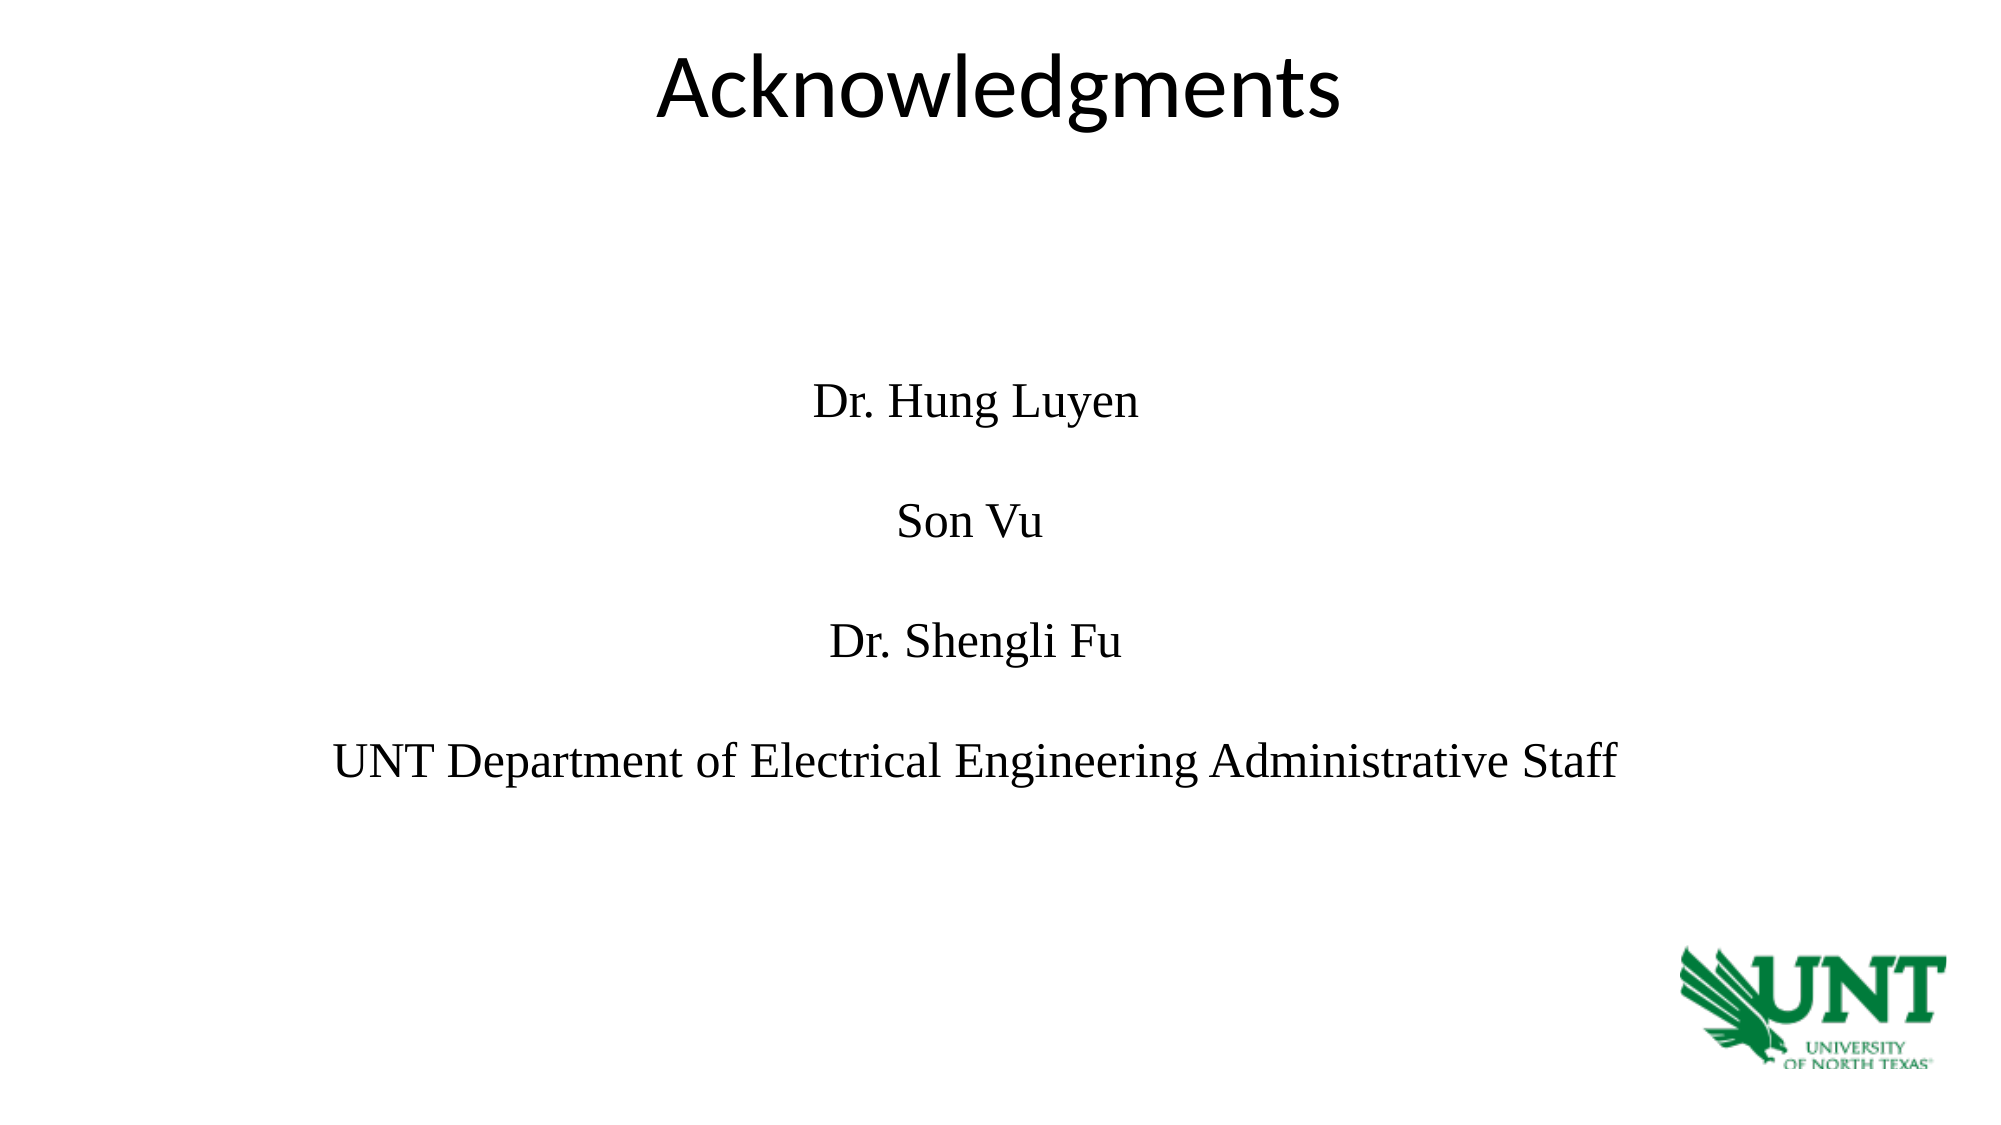

Acknowledgments

Dr. Hung Luyen

Son Vu

Dr. Shengli Fu

UNT Department of Electrical Engineering Administrative Staff